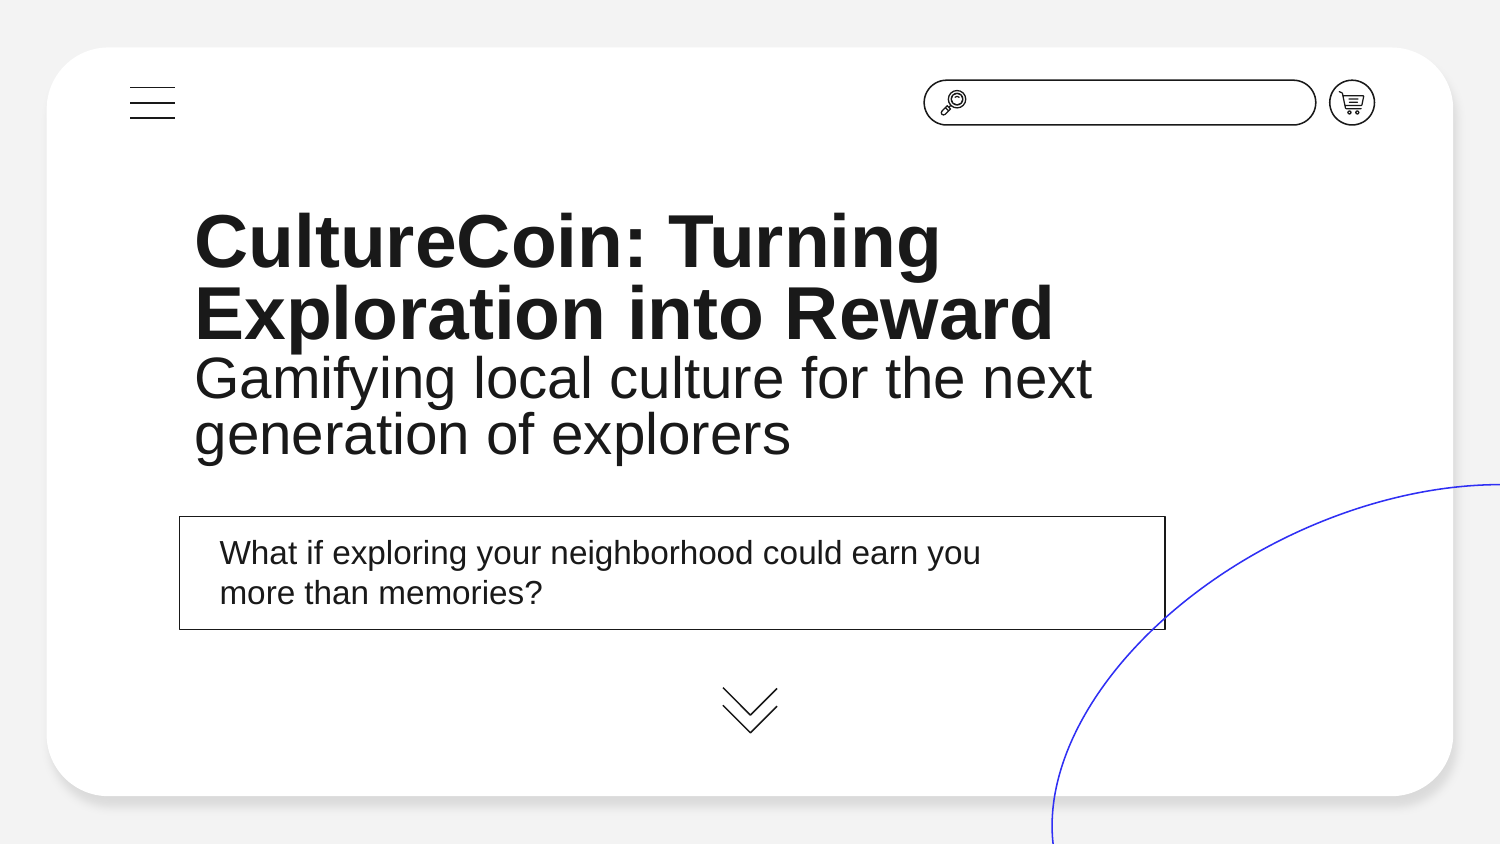

# CultureCoin: Turning Exploration into Reward Gamifying local culture for the next generation of explorers

What if exploring your neighborhood could earn you
more than memories?